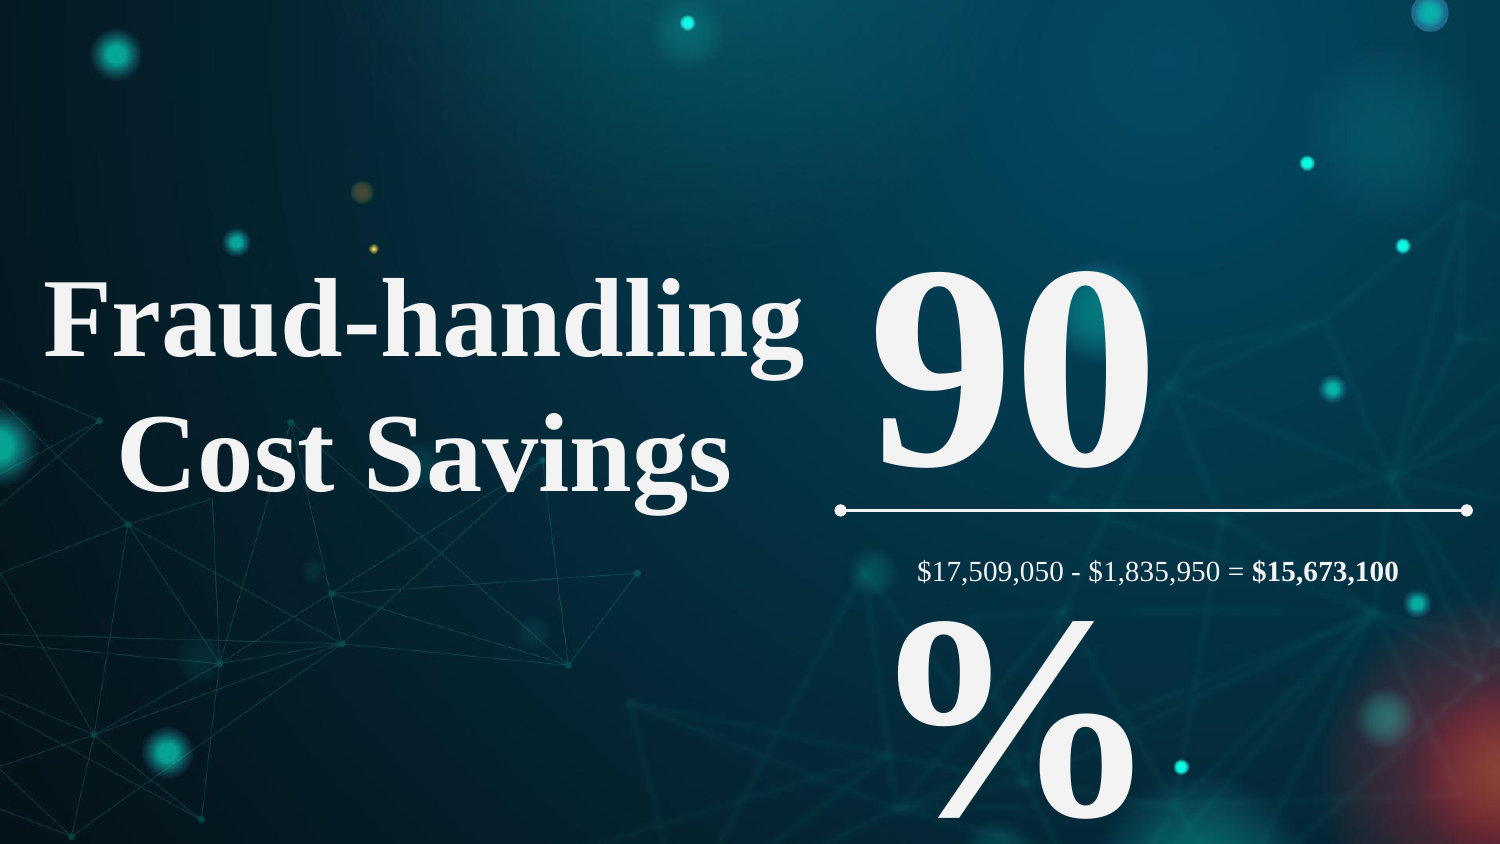

# Fraud-handling Cost Savings
90%
$17,509,050 - $1,835,950 = $15,673,100